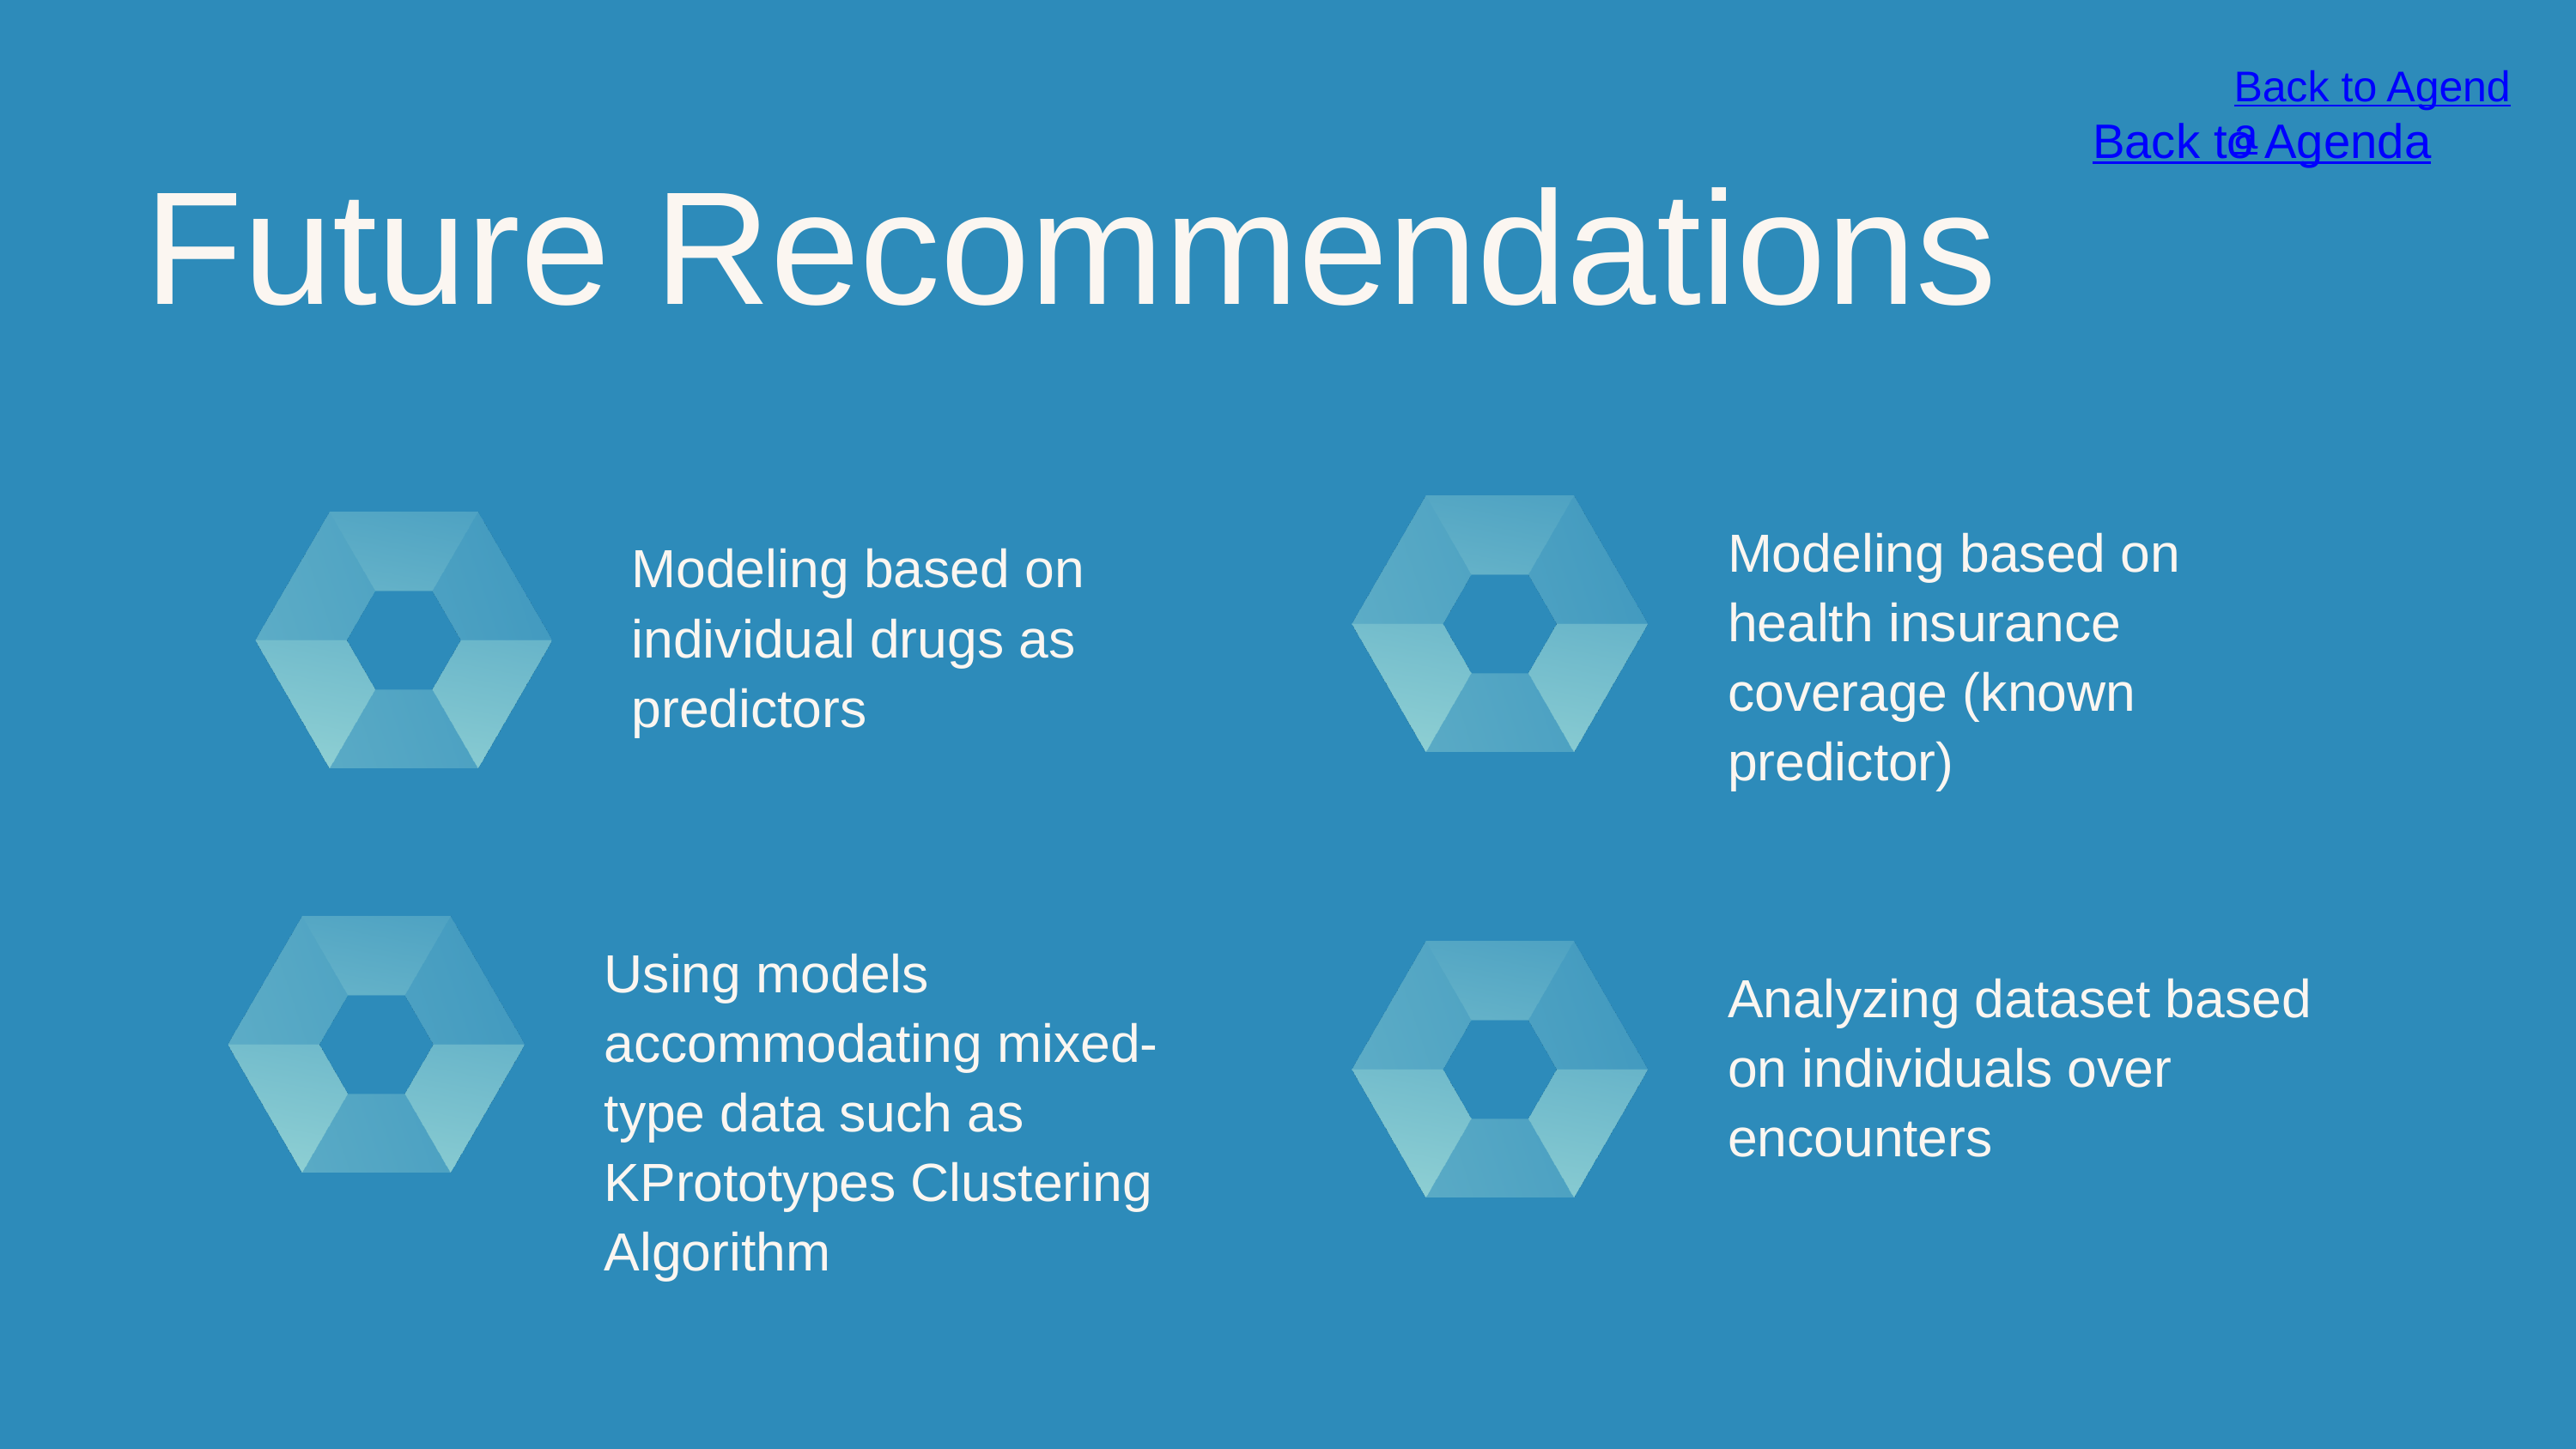

Back to Agenda
Back to Agenda
Future Recommendations

Modeling based on health insurance  coverage (known predictor)

Modeling based on individual drugs as predictors

Using models accommodating mixed-type data such as KPrototypes Clustering Algorithm

Analyzing dataset based on individuals over encounters